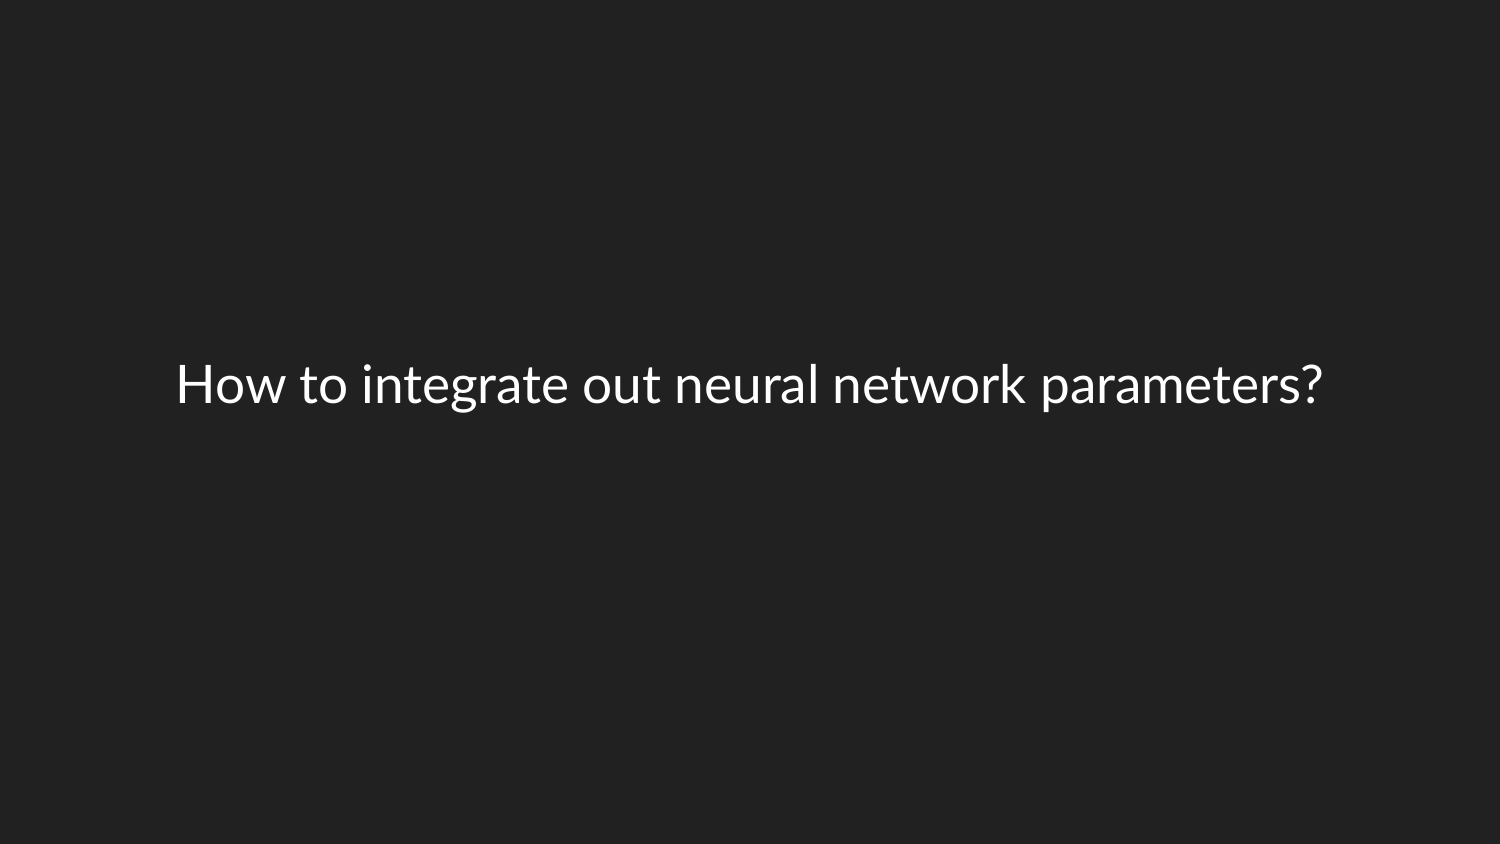

# How to integrate out neural network parameters?